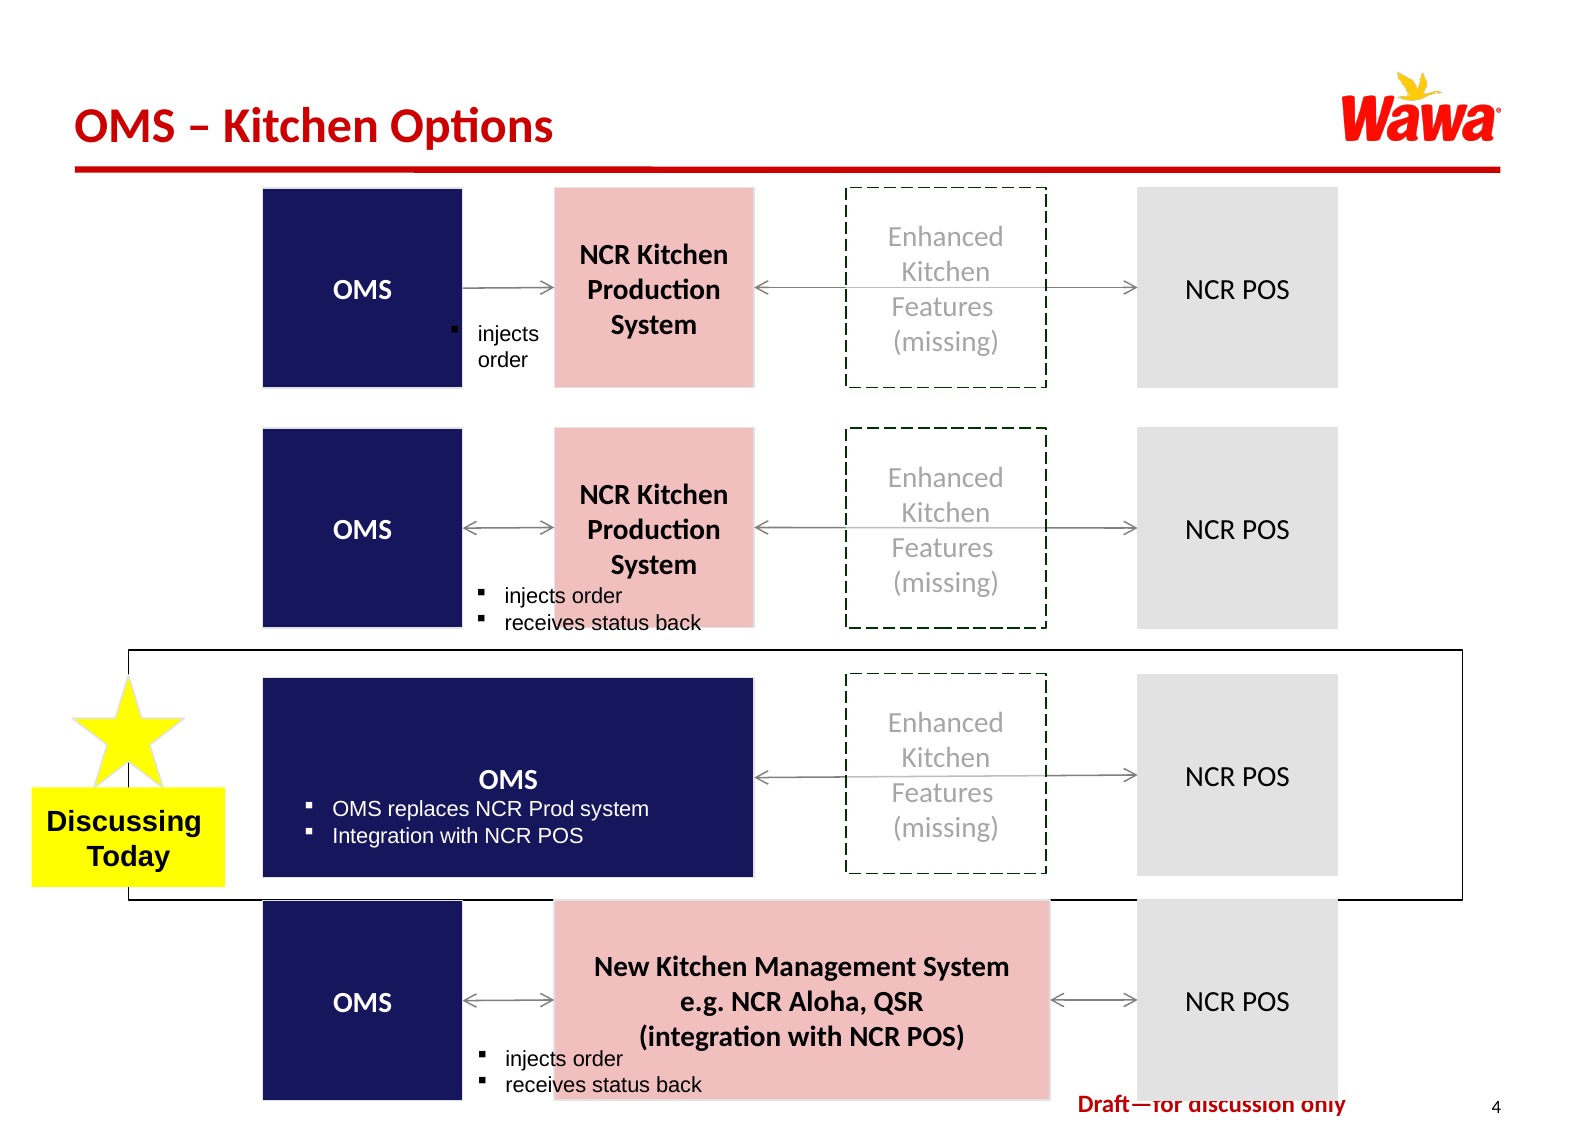

# OMS – Kitchen Options
NCR Kitchen Production System
Enhanced Kitchen Features
(missing)
NCR POS
OMS
injects order
NCR Kitchen Production System
NCR POS
OMS
Enhanced Kitchen Features
(missing)
injects order
receives status back

Enhanced Kitchen Features
(missing)
NCR POS

OMS
OMS replaces NCR Prod system
Integration with NCR POS
Discussing
Today
New Kitchen Management System e.g. NCR Aloha, QSR
(integration with NCR POS)
NCR POS
OMS
injects order
receives status back